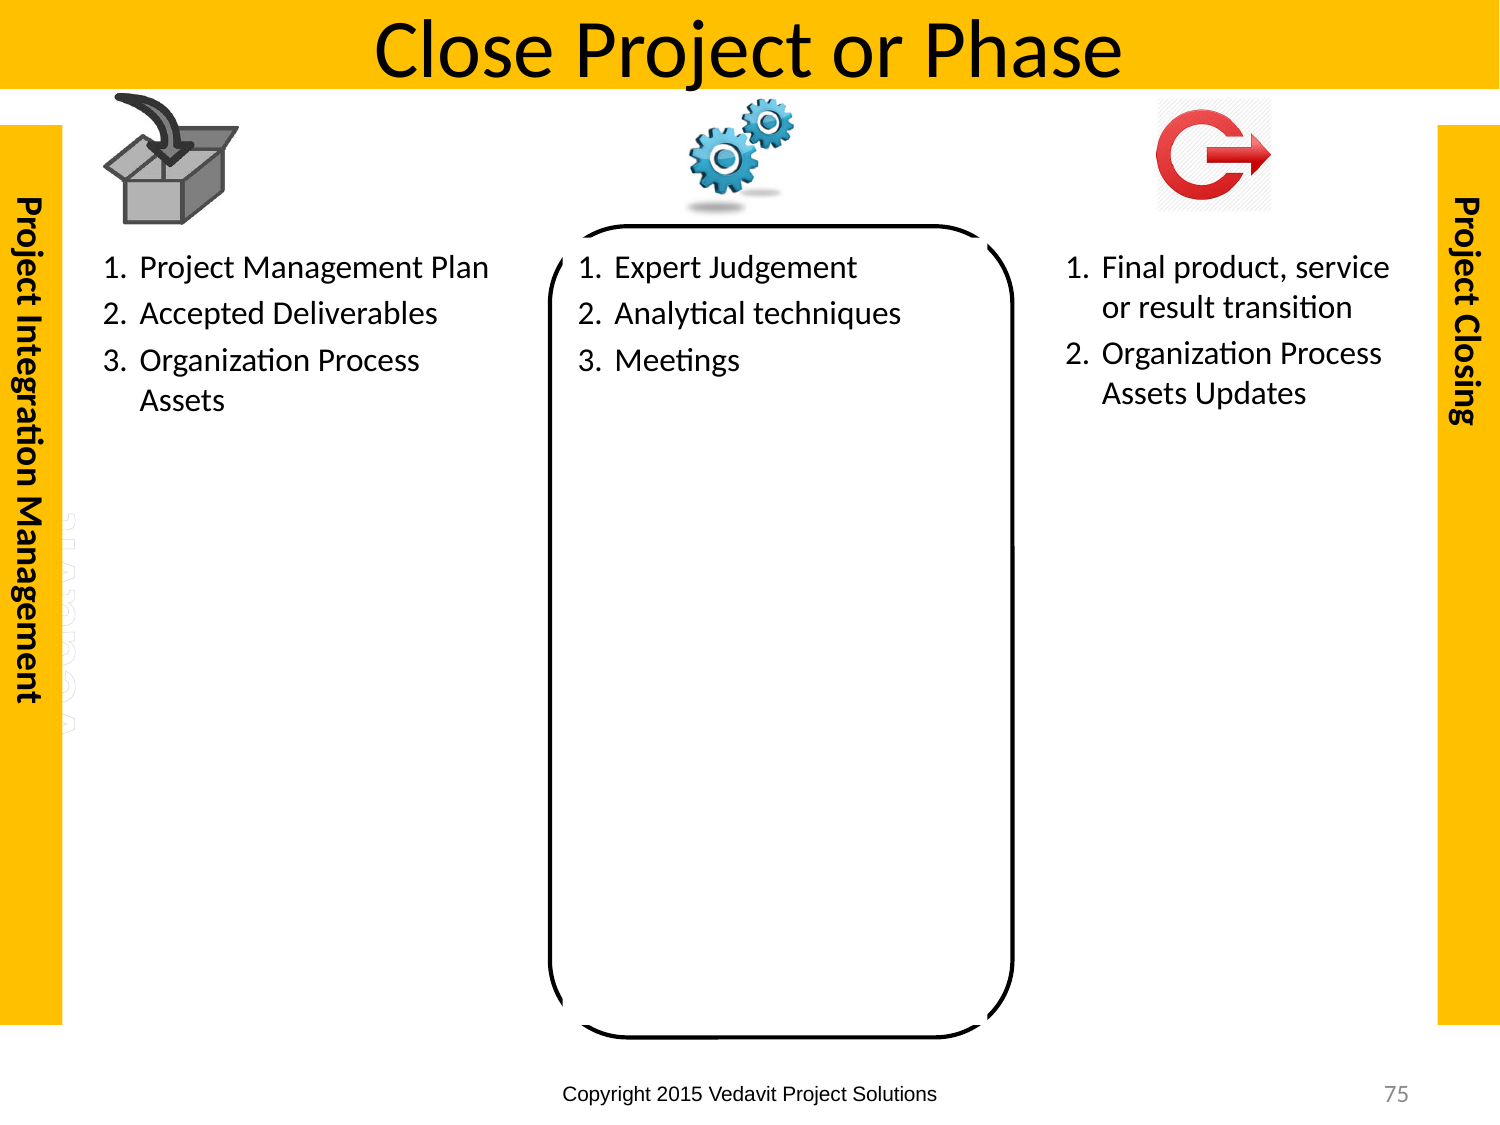

# Close Project or Phase
Project Integration Management
Project Closing
Project Management Plan
Accepted Deliverables
Organization Process Assets
Expert Judgement
Analytical techniques
Meetings
Final product, service or result transition
Organization Process Assets Updates
75